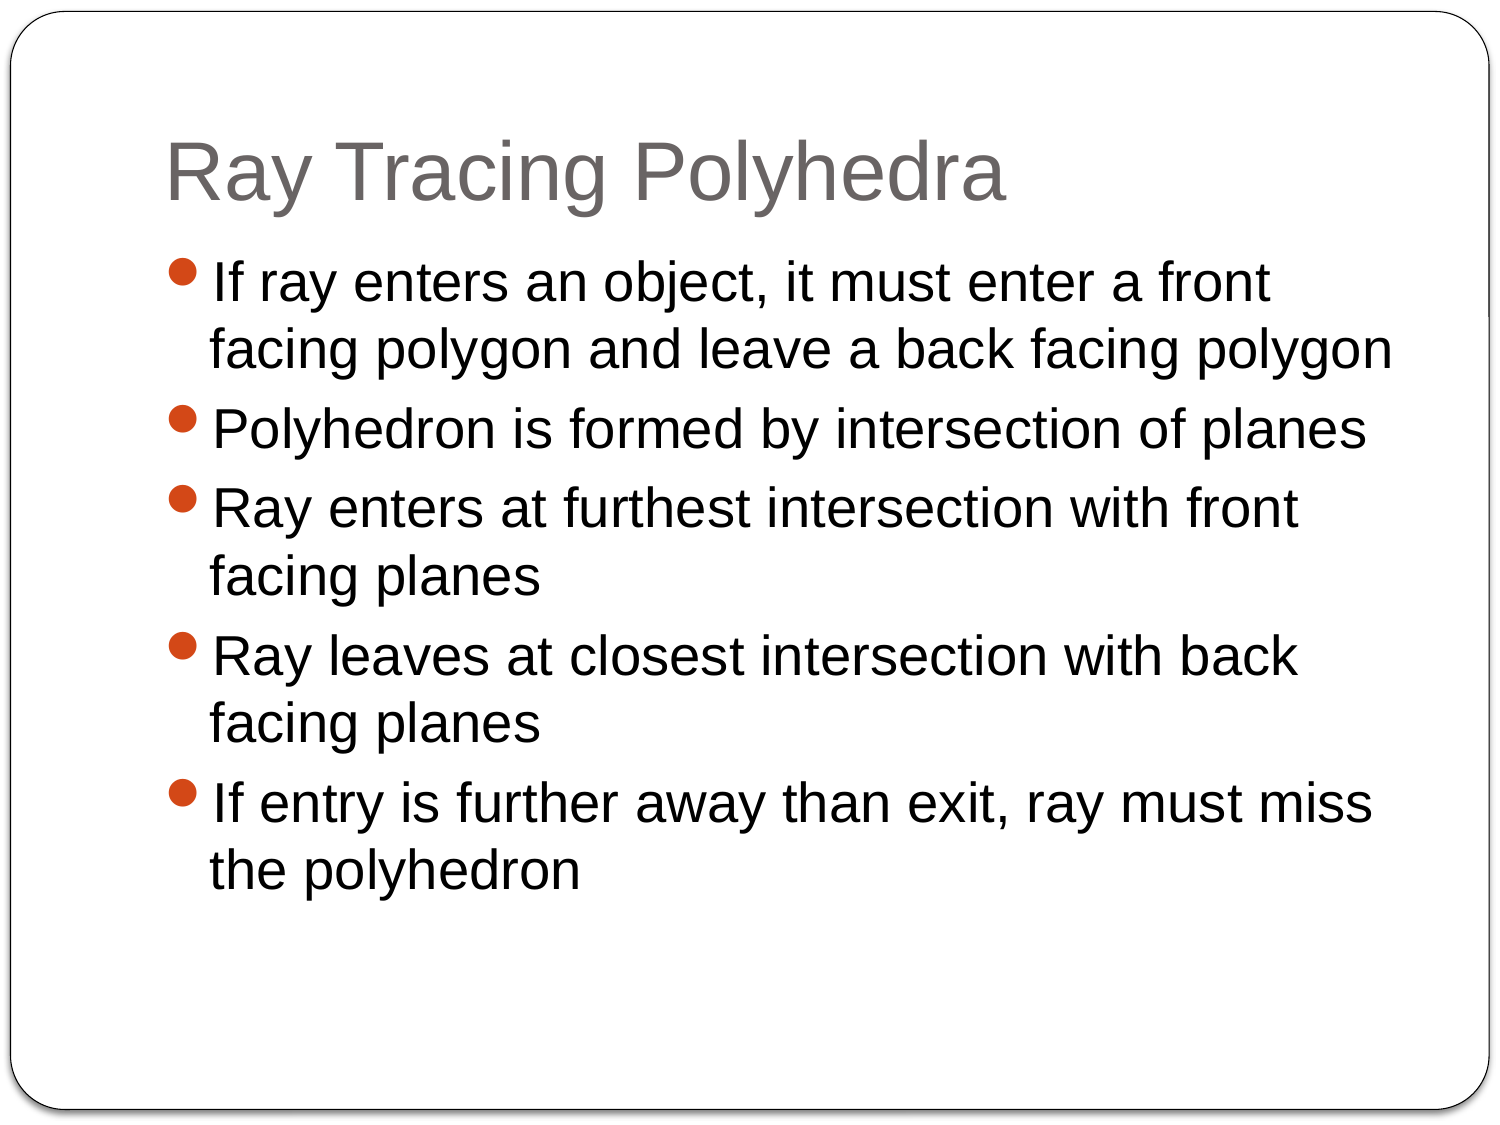

# Ray Tracing Polyhedra
If ray enters an object, it must enter a front facing polygon and leave a back facing polygon
Polyhedron is formed by intersection of planes
Ray enters at furthest intersection with front facing planes
Ray leaves at closest intersection with back facing planes
If entry is further away than exit, ray must miss the polyhedron